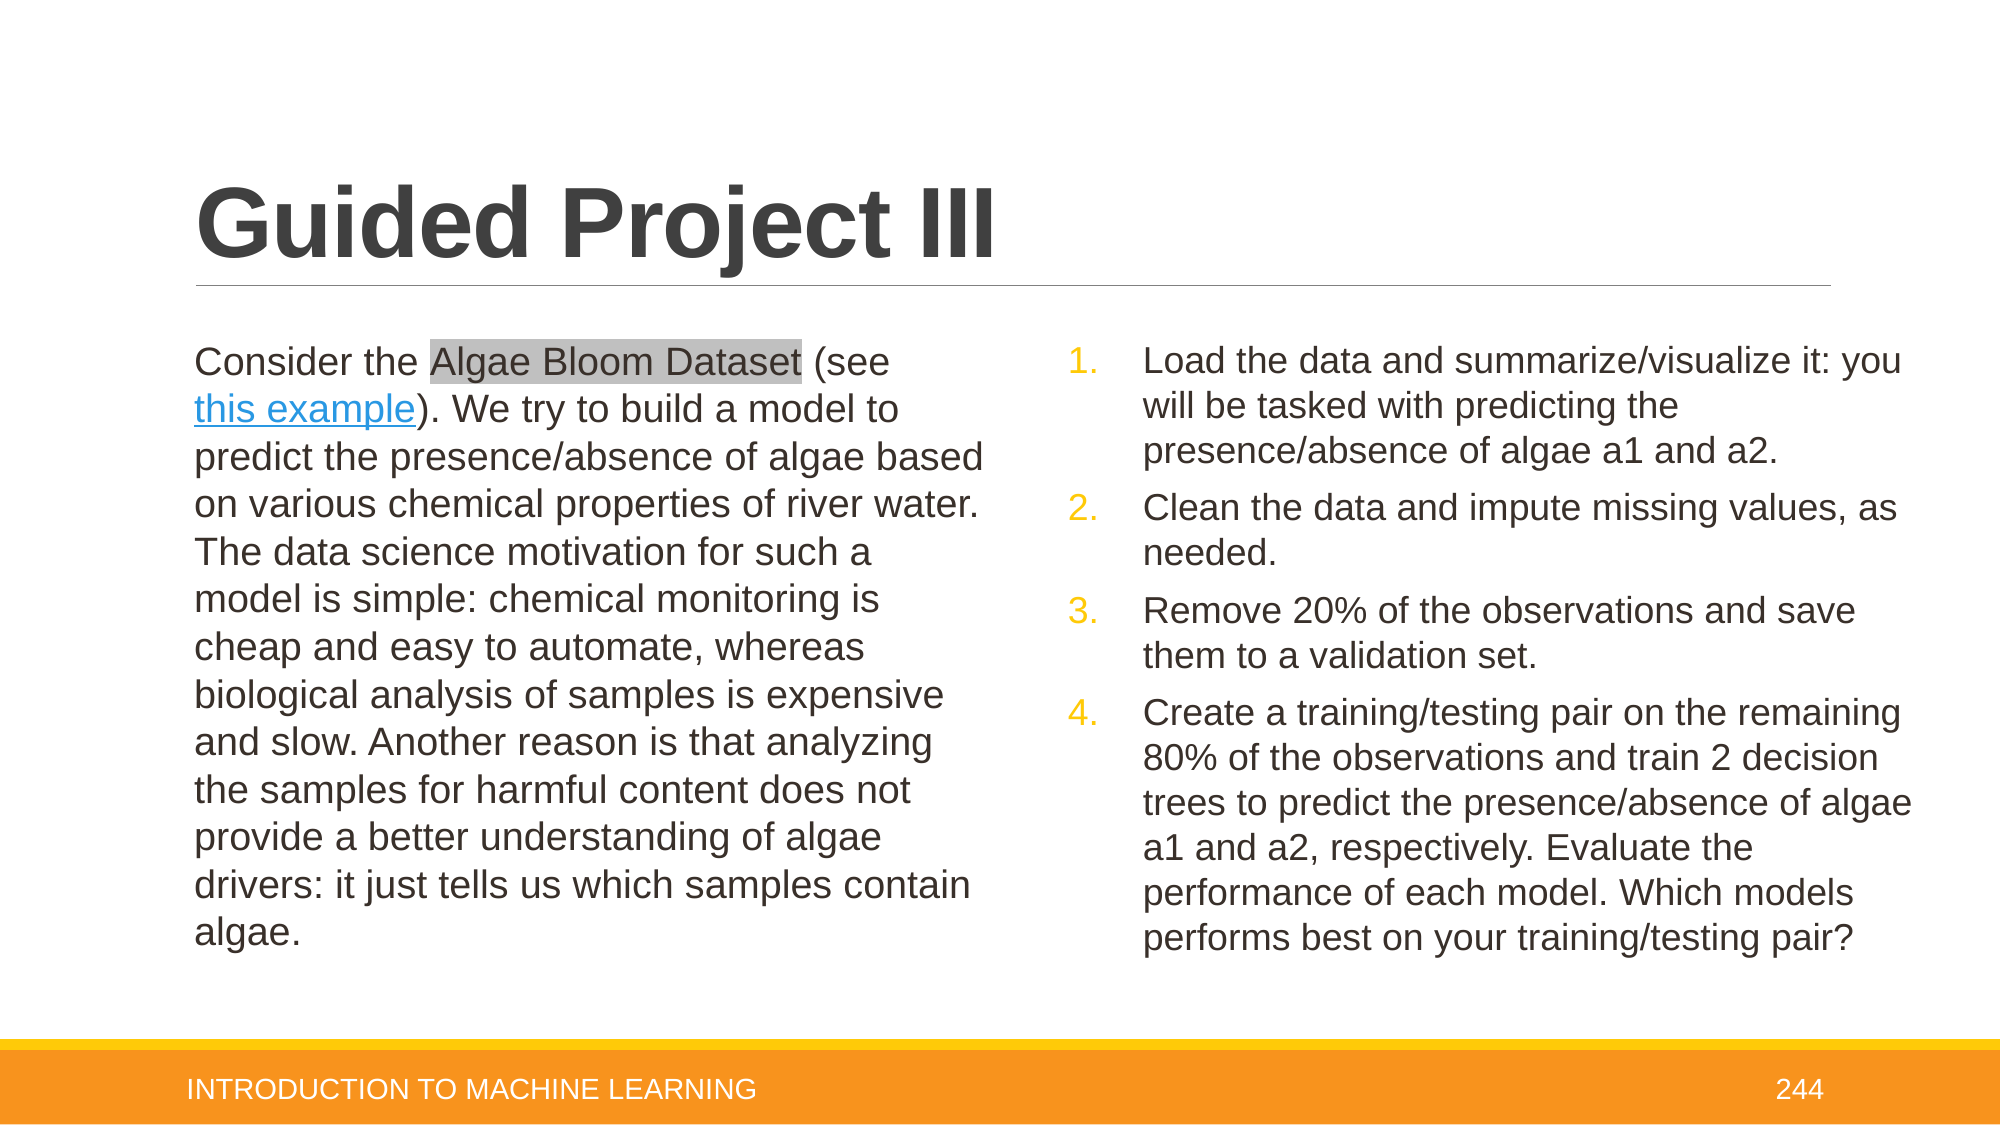

# Guided Project III
Load the data and summarize/visualize it: you will be tasked with predicting the presence/absence of algae a1 and a2.
Clean the data and impute missing values, as needed.
Remove 20% of the observations and save them to a validation set.
Create a training/testing pair on the remaining 80% of the observations and train 2 decision trees to predict the presence/absence of algae a1 and a2, respectively. Evaluate the performance of each model. Which models performs best on your training/testing pair?
Consider the Algae Bloom Dataset (see this example). We try to build a model to predict the presence/absence of algae based on various chemical properties of river water. The data science motivation for such a model is simple: chemical monitoring is cheap and easy to automate, whereas biological analysis of samples is expensive and slow. Another reason is that analyzing the samples for harmful content does not provide a better understanding of algae drivers: it just tells us which samples contain algae.
INTRODUCTION TO MACHINE LEARNING
244